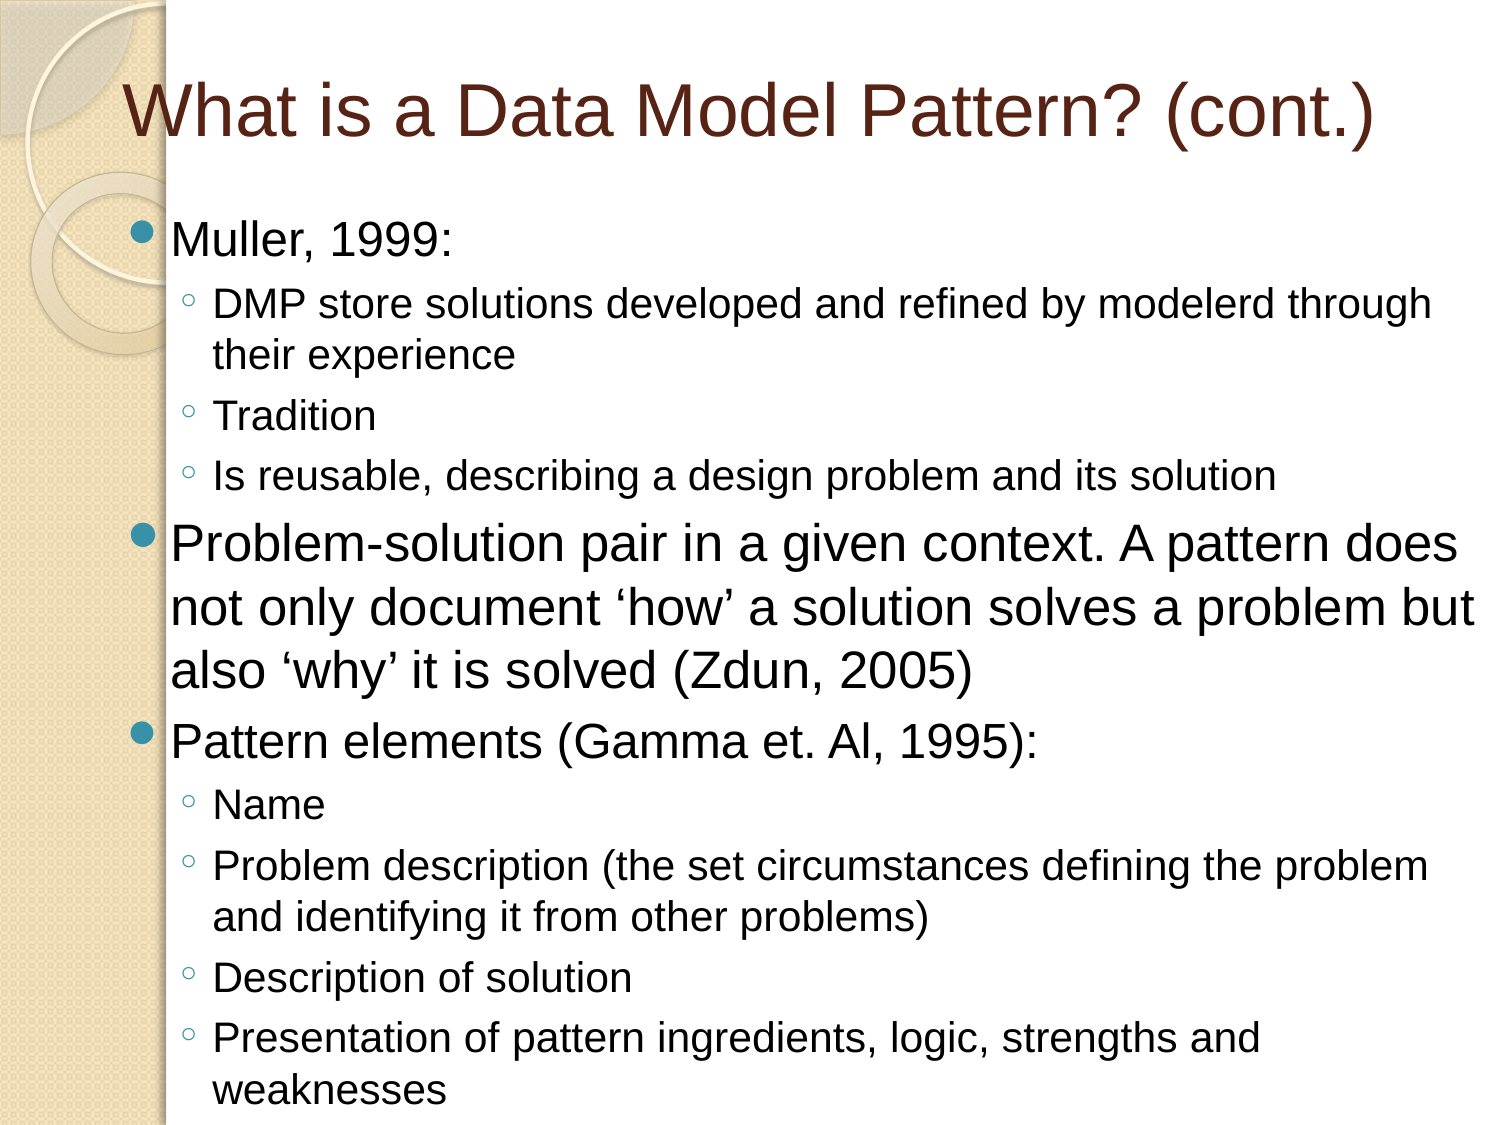

# What is a Data Model Pattern? (cont.)
Muller, 1999:
DMP store solutions developed and refined by modelerd through their experience
Tradition
Is reusable, describing a design problem and its solution
Problem-solution pair in a given context. A pattern does not only document ‘how’ a solution solves a problem but also ‘why’ it is solved (Zdun, 2005)
Pattern elements (Gamma et. Al, 1995):
Name
Problem description (the set circumstances defining the problem and identifying it from other problems)
Description of solution
Presentation of pattern ingredients, logic, strengths and weaknesses